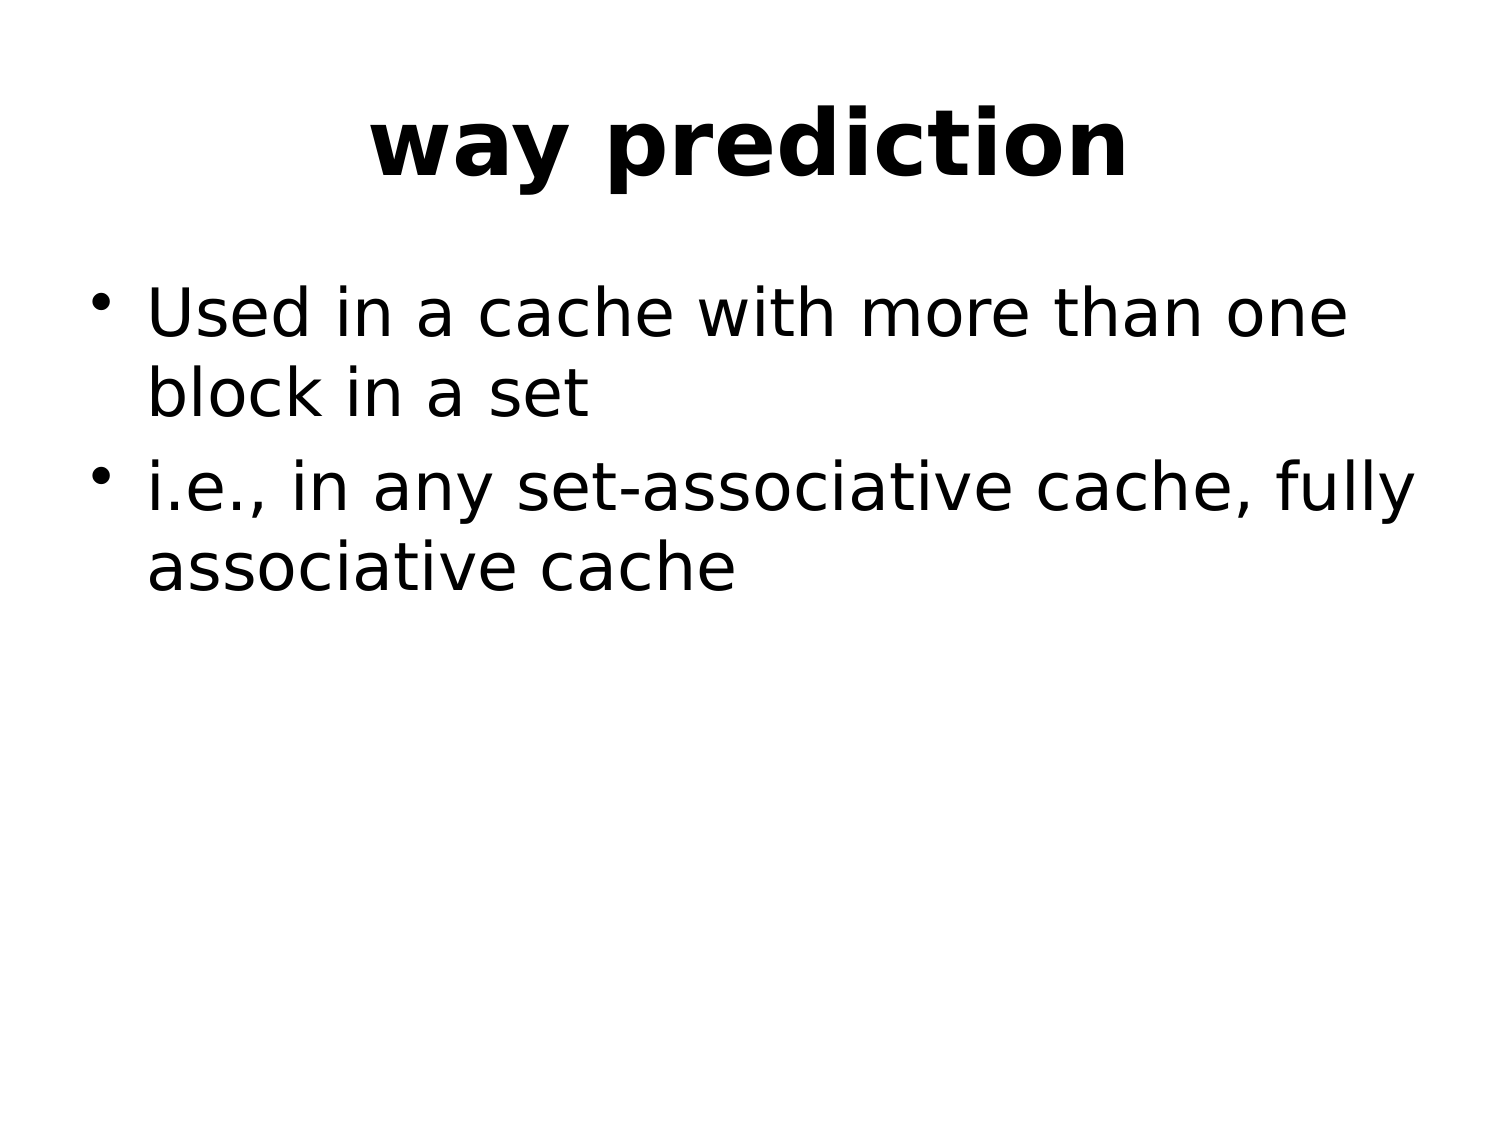

# way prediction
Used in a cache with more than one block in a set
i.e., in any set-associative cache, fully associative cache